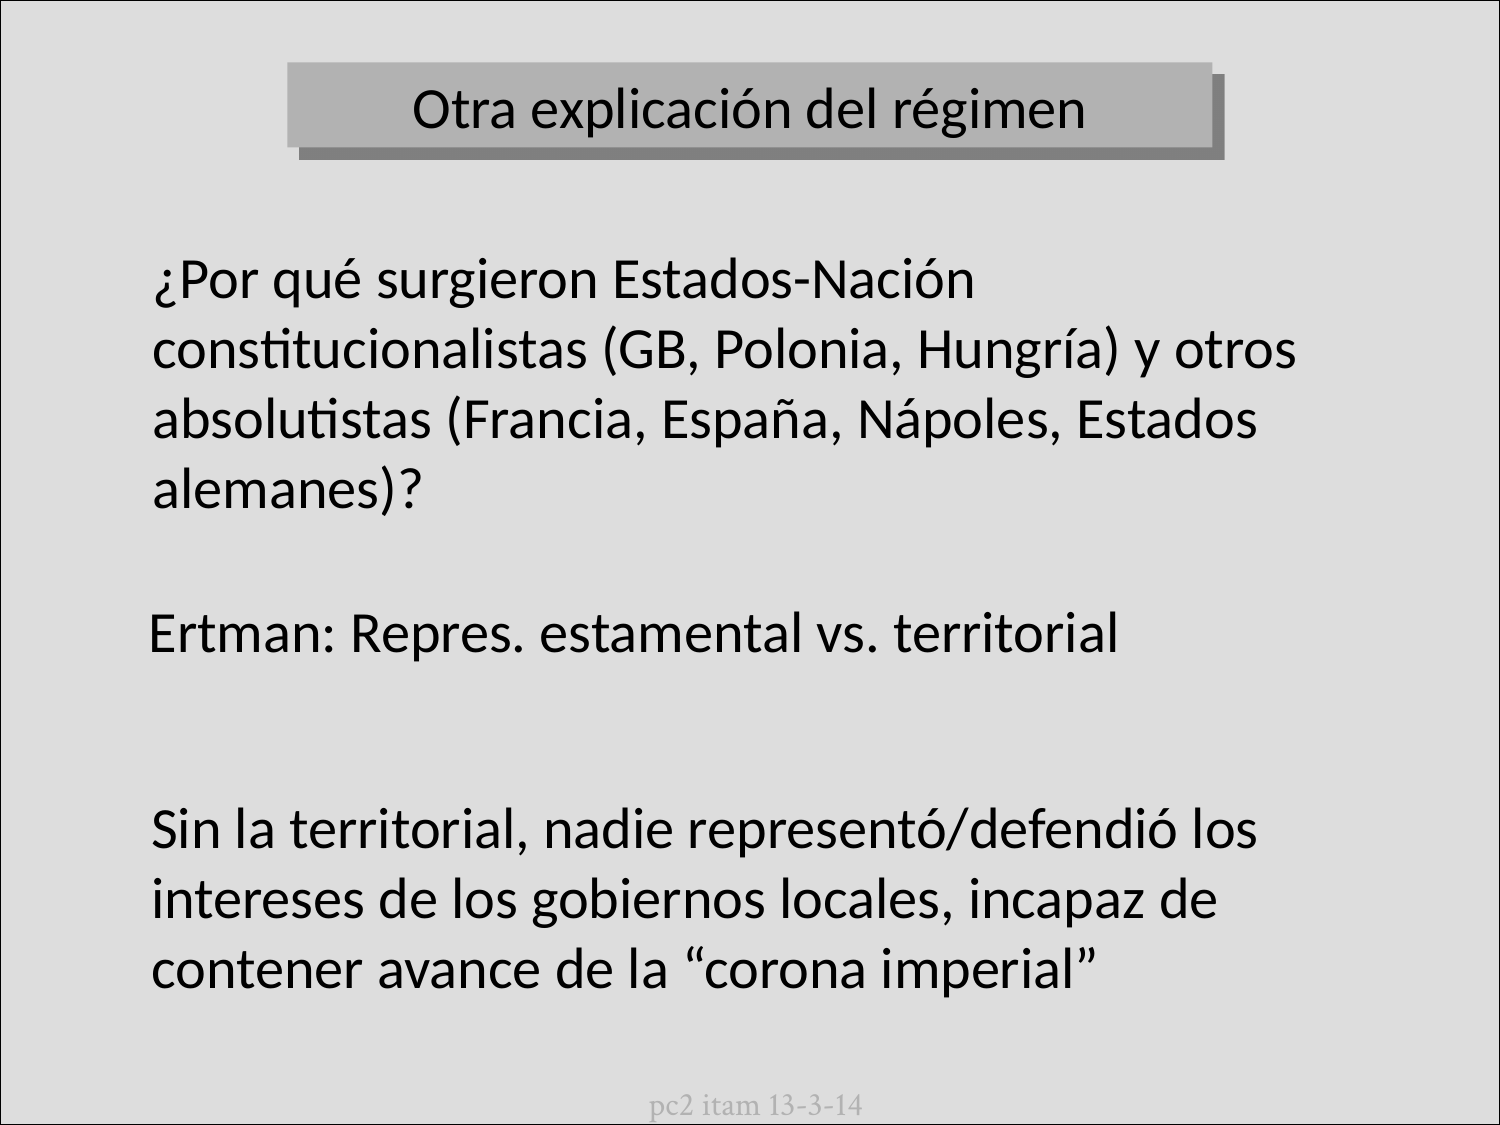

Otra explicación del régimen
¿Por qué surgieron Estados-Nación constitucionalistas (GB, Polonia, Hungría) y otros absolutistas (Francia, España, Nápoles, Estados alemanes)?
Ertman: Repres. estamental vs. territorial
Sin la territorial, nadie representó/defendió los intereses de los gobiernos locales, incapaz de contener avance de la “corona imperial”